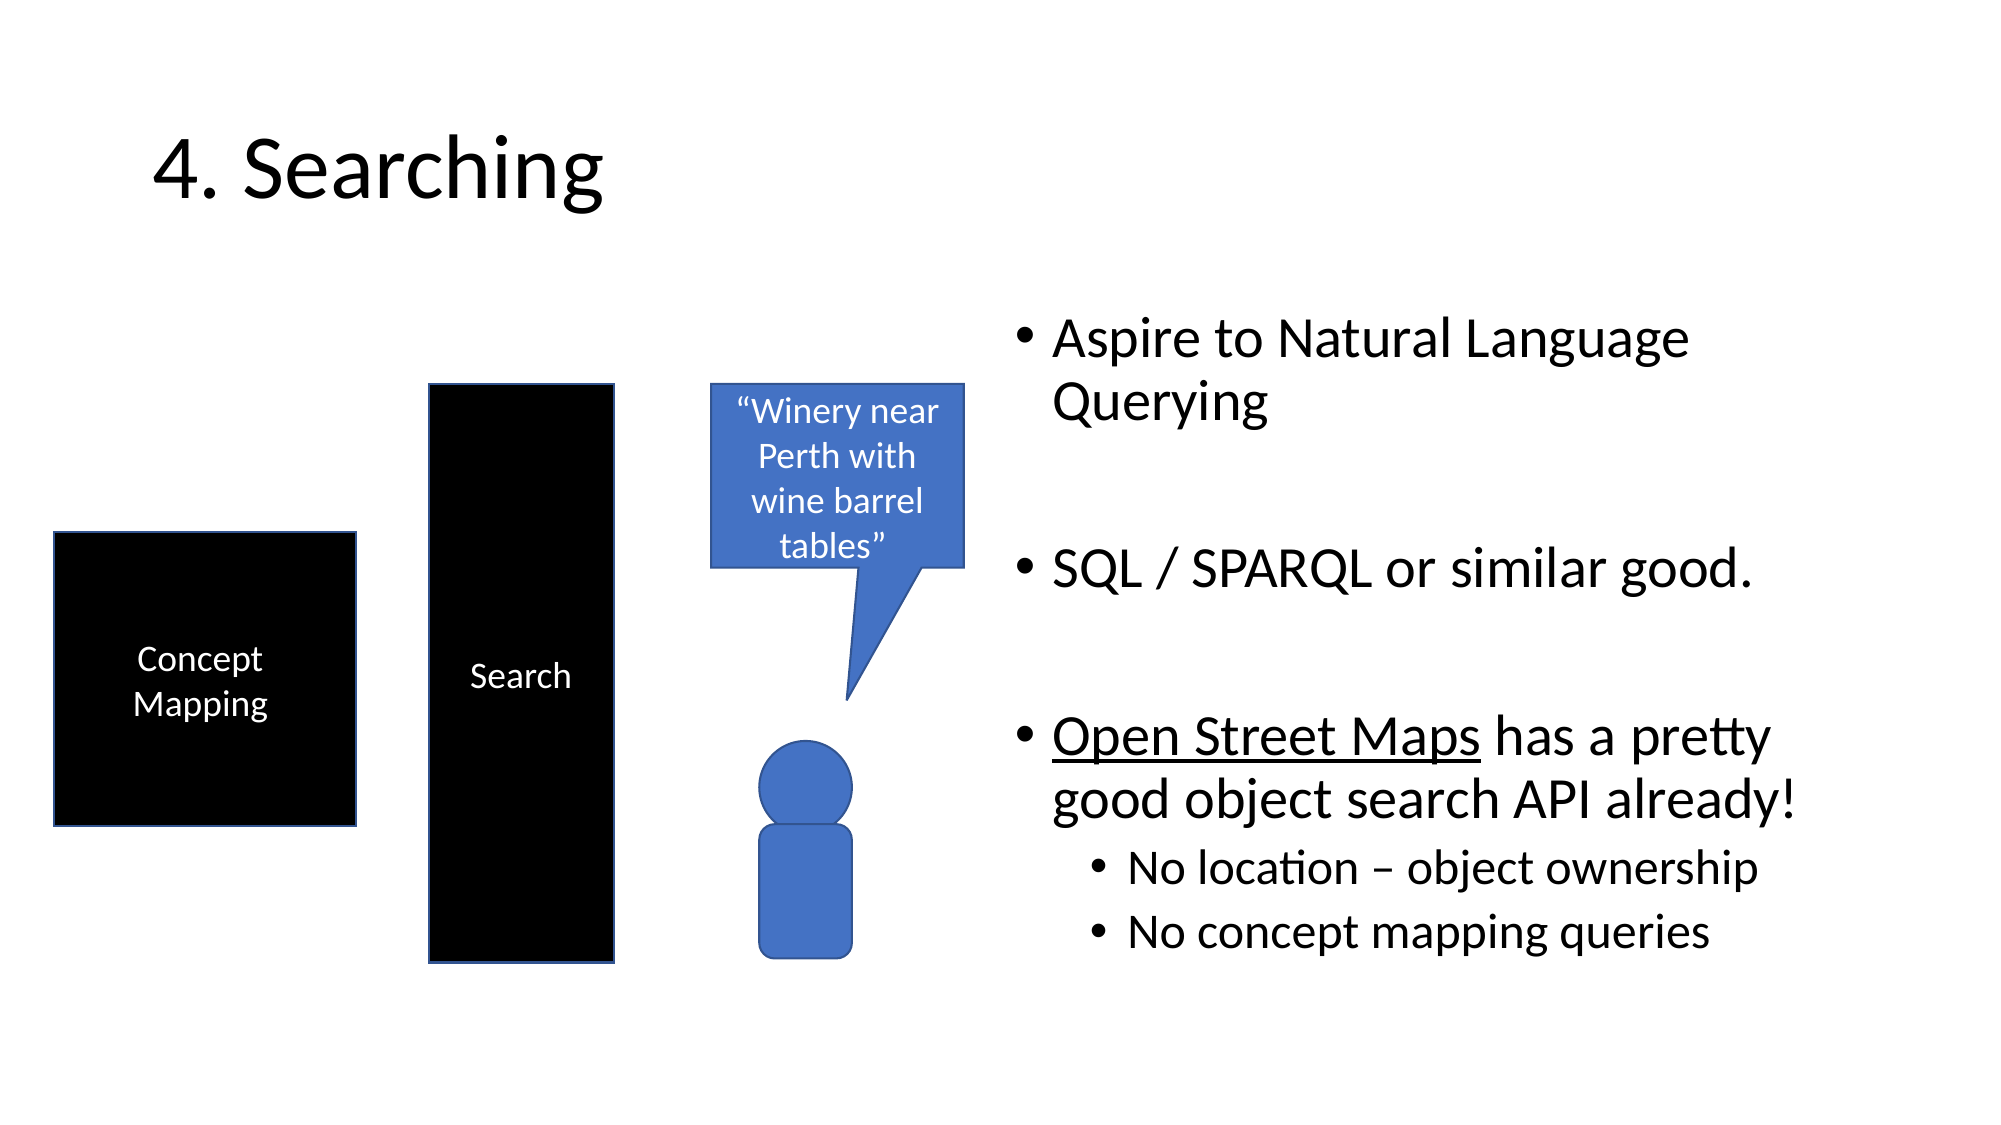

# 4. Searching
Aspire to Natural Language Querying

SQL / SPARQL or similar good.

Open Street Maps has a pretty good object search API already!
No location – object ownership
No concept mapping queries
“Winery near Perth with wine barrel tables”
Search
Concept
Mapping